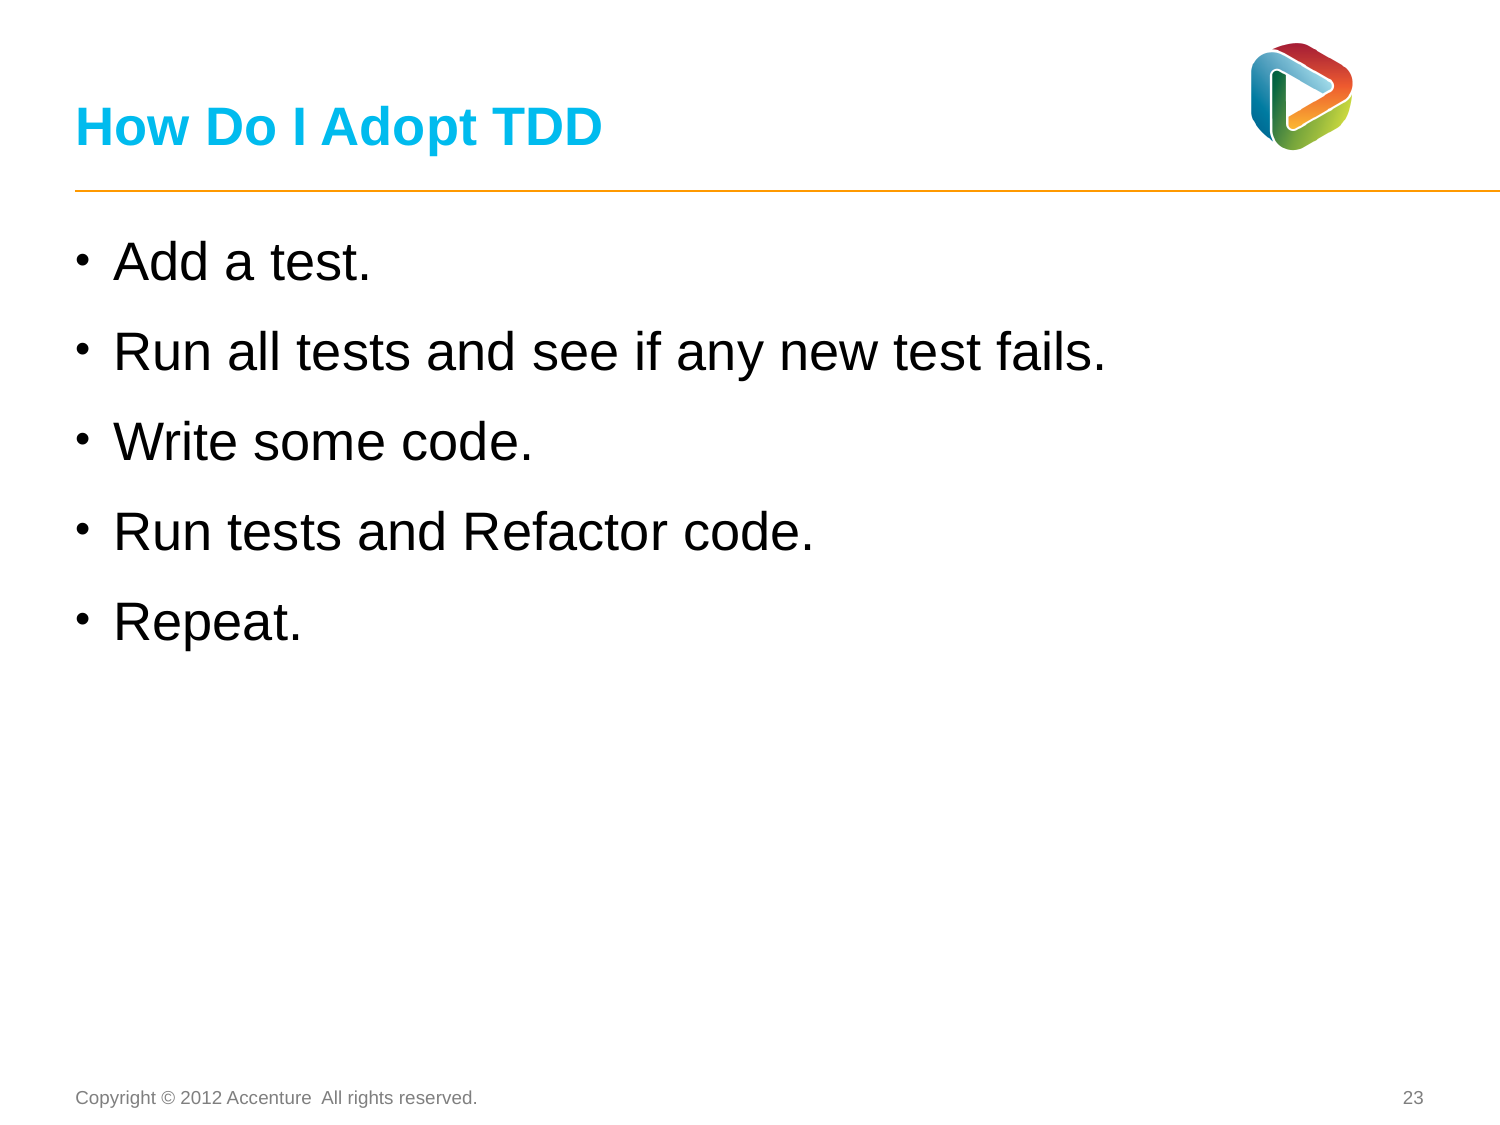

# How Do I Adopt TDD
Add a test.
Run all tests and see if any new test fails.
Write some code.
Run tests and Refactor code.
Repeat.